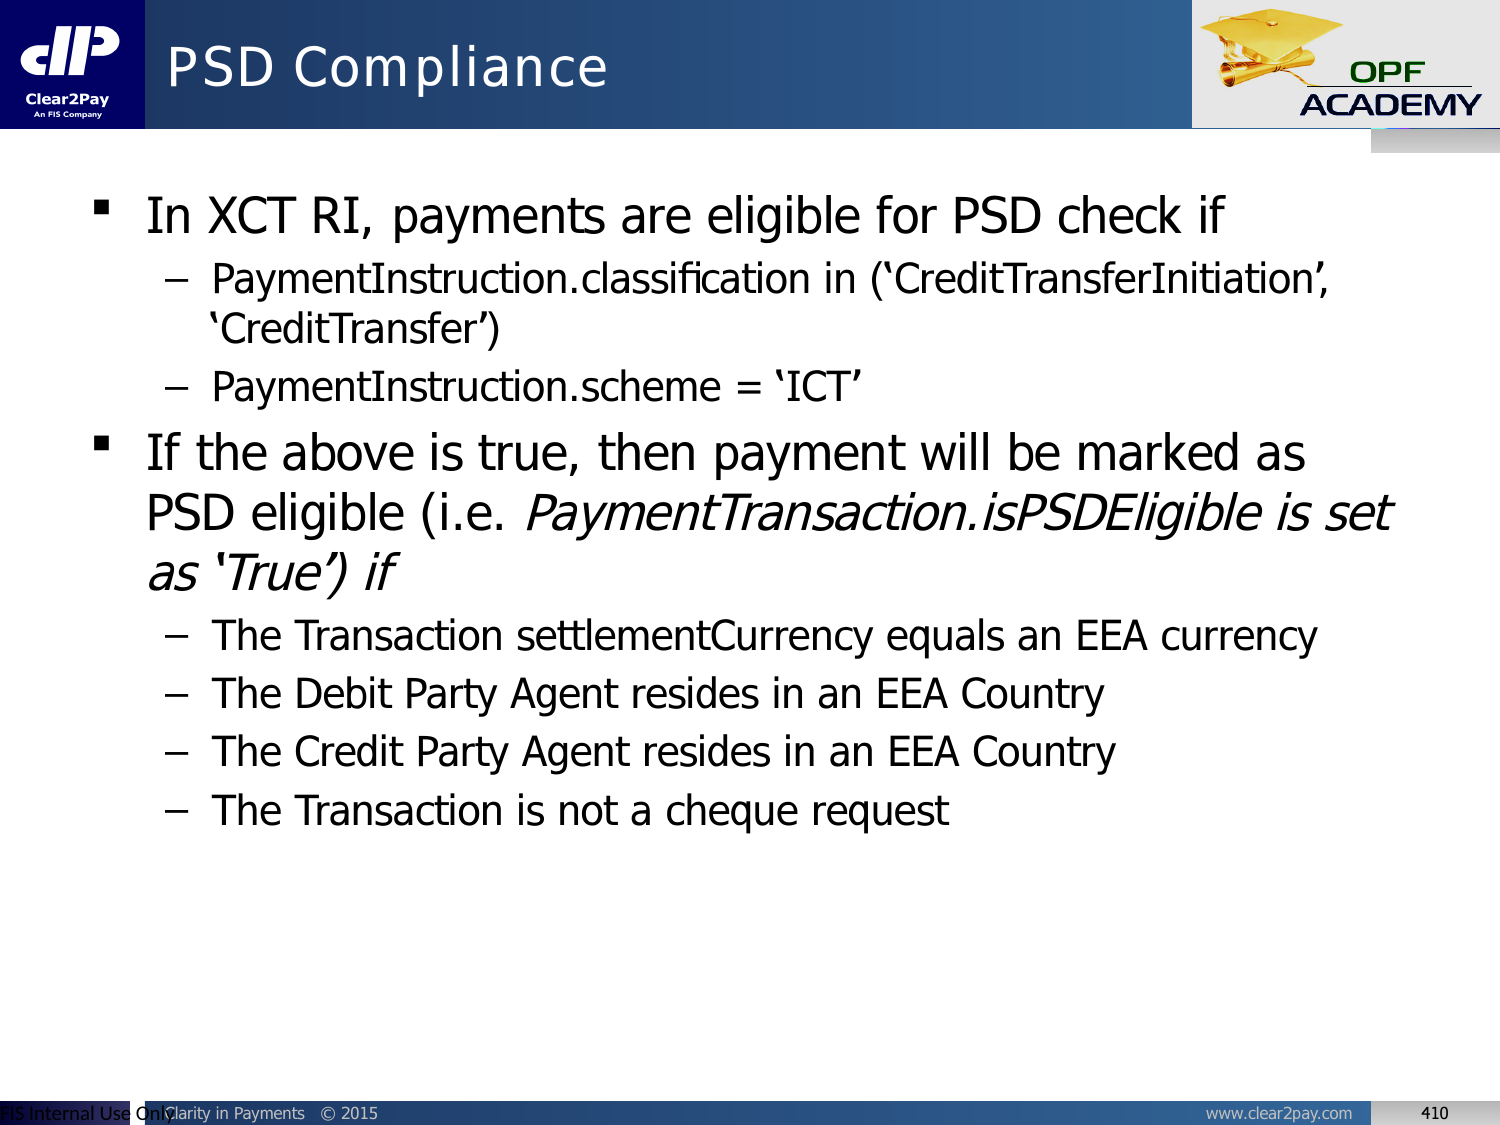

# PSD Compliance
In XCT RI, payments are eligible for PSD check if
PaymentInstruction.classification in (‘CreditTransferInitiation’, ‘CreditTransfer’)
PaymentInstruction.scheme = ‘ICT’
If the above is true, then payment will be marked as PSD eligible (i.e. PaymentTransaction.isPSDEligible is set as ‘True’) if
The Transaction settlementCurrency equals an EEA currency
The Debit Party Agent resides in an EEA Country
The Credit Party Agent resides in an EEA Country
The Transaction is not a cheque request